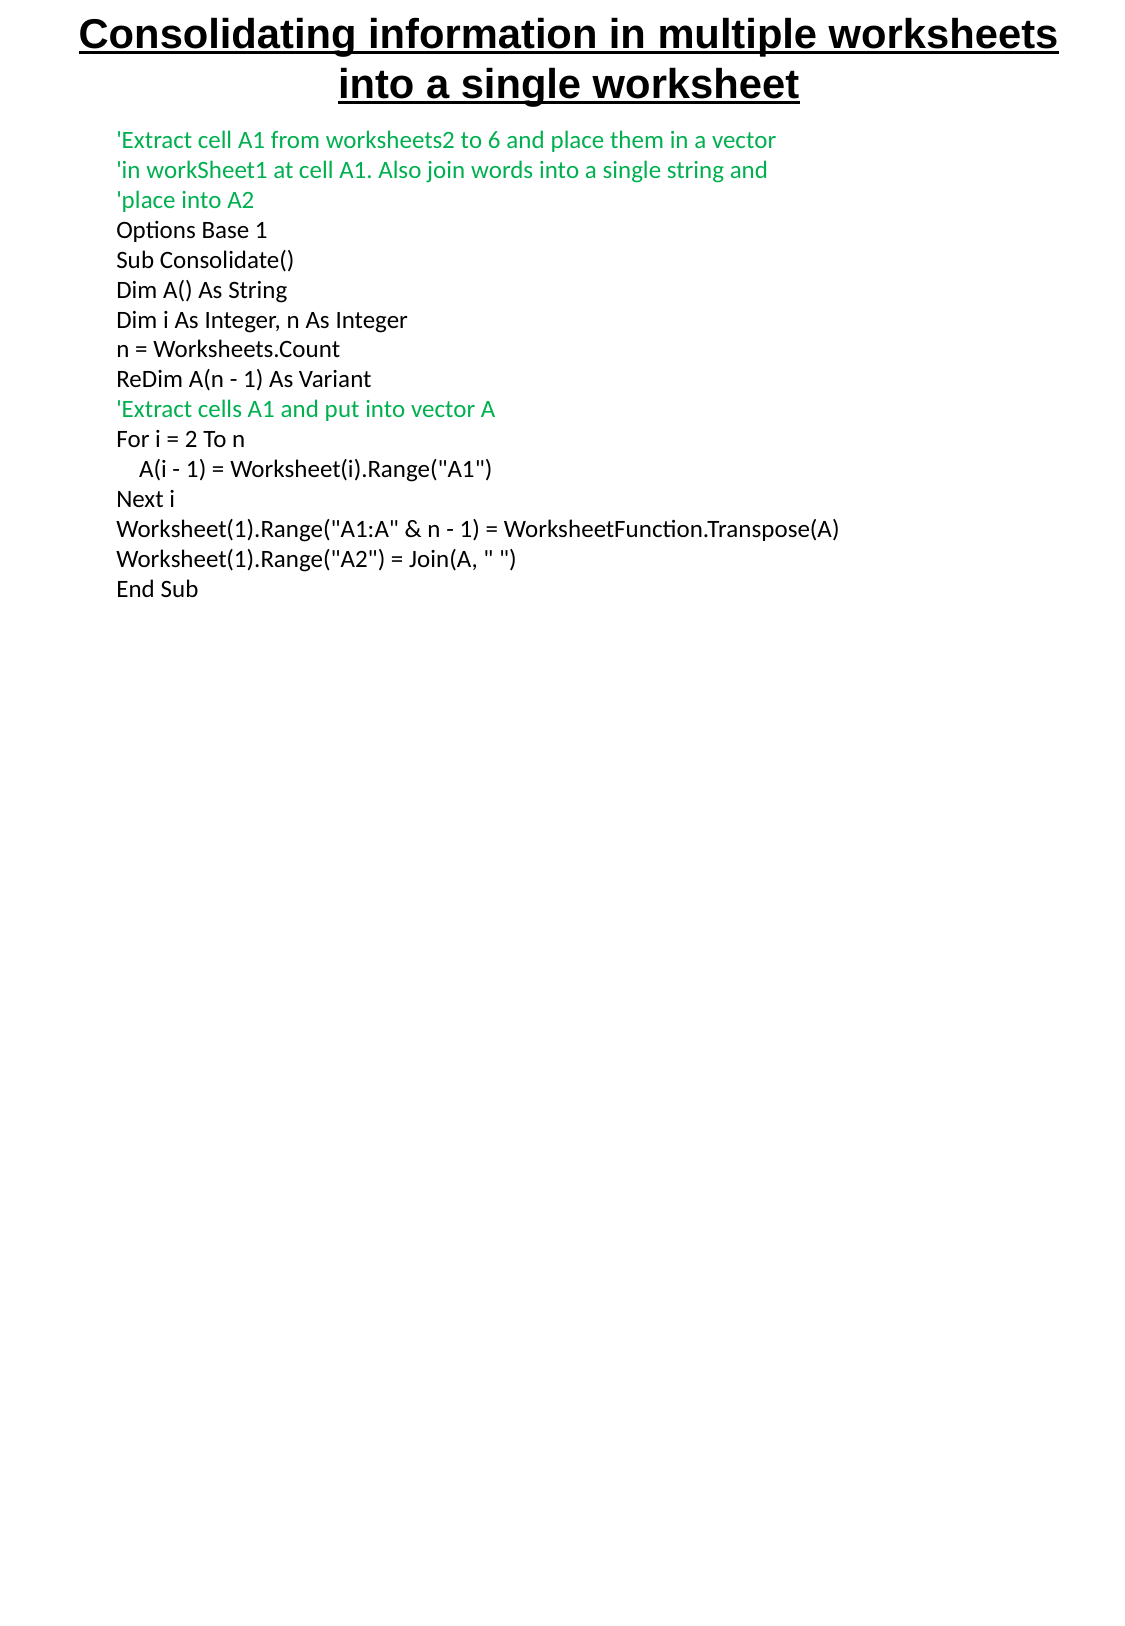

Consolidating information in multiple worksheets into a single worksheet
'Extract cell A1 from worksheets2 to 6 and place them in a vector
'in workSheet1 at cell A1. Also join words into a single string and
'place into A2
Options Base 1
Sub Consolidate()
Dim A() As String
Dim i As Integer, n As Integer
n = Worksheets.Count
ReDim A(n - 1) As Variant
'Extract cells A1 and put into vector A
For i = 2 To n
    A(i - 1) = Worksheet(i).Range("A1")
Next i
Worksheet(1).Range("A1:A" & n - 1) = WorksheetFunction.Transpose(A)
Worksheet(1).Range("A2") = Join(A, " ")
End Sub